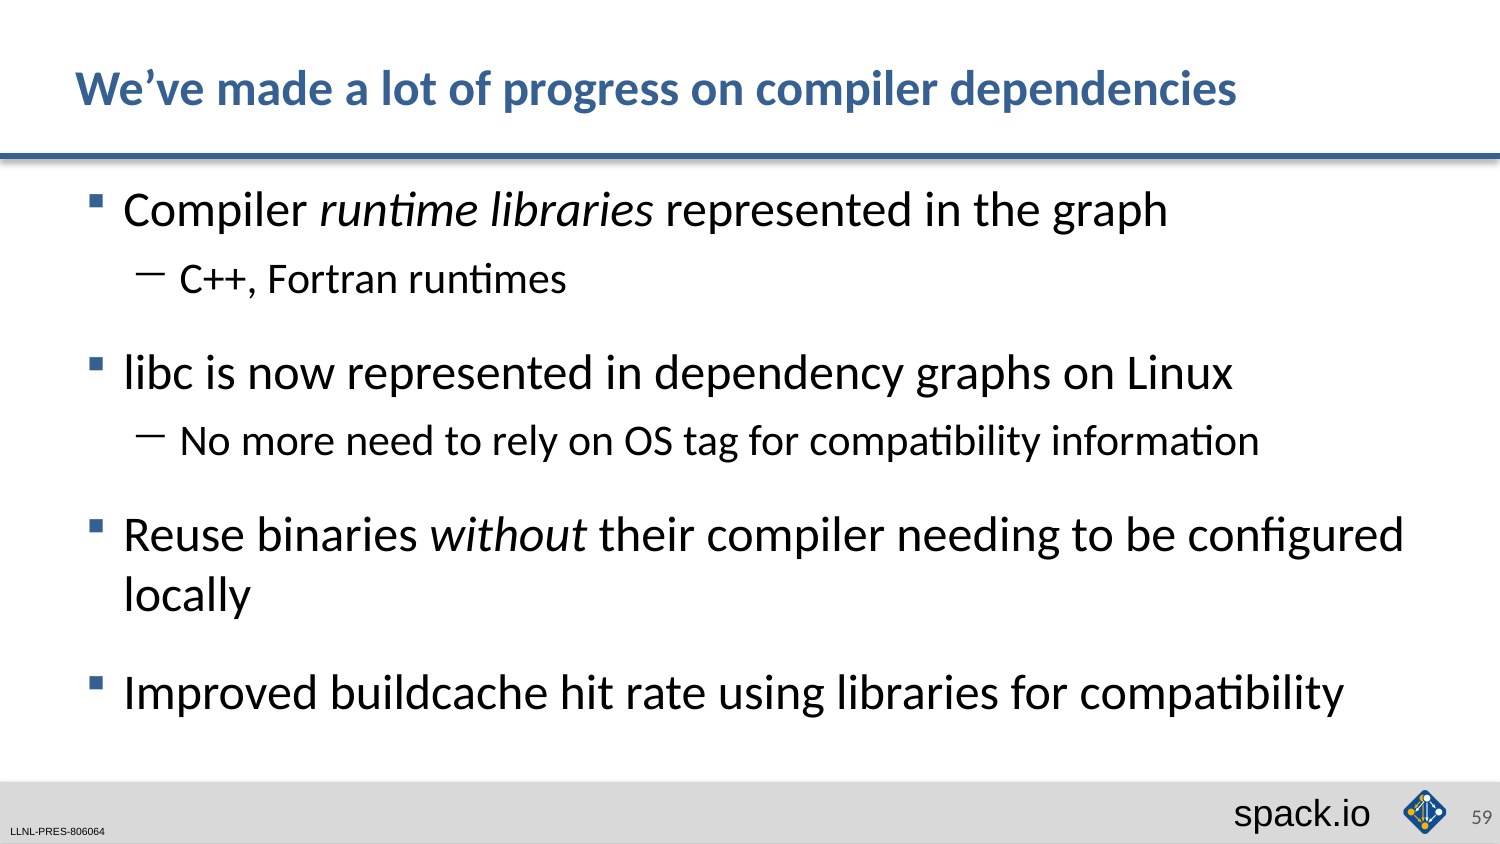

# We’ve made a lot of progress on compiler dependencies
Compiler runtime libraries represented in the graph
C++, Fortran runtimes
libc is now represented in dependency graphs on Linux
No more need to rely on OS tag for compatibility information
Reuse binaries without their compiler needing to be configured locally
Improved buildcache hit rate using libraries for compatibility